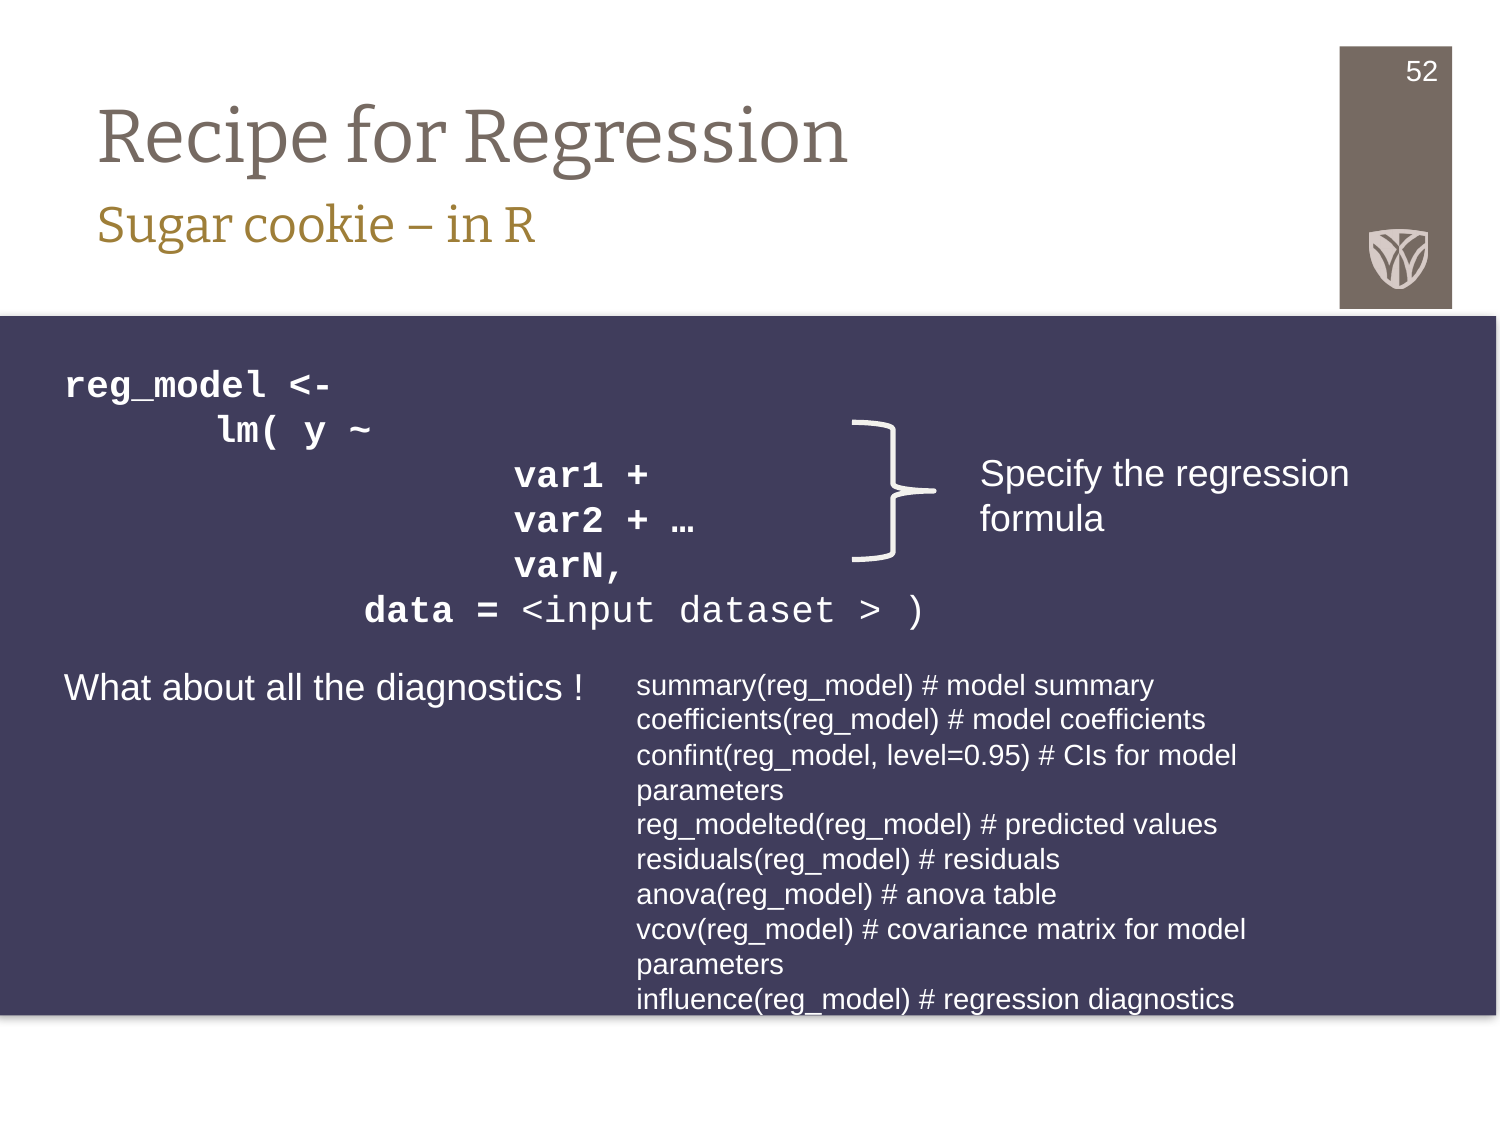

# Recipe for Regression
52
Sugar cookie – in R

reg_model <-
	lm( y ~
			var1 +
			var2 + …
			varN,
		data = <input dataset > )

Specify the regression formula
What about all the diagnostics !
summary(reg_model) # model summary
coefficients(reg_model) # model coefficients
confint(reg_model, level=0.95) # CIs for model parameters
reg_modelted(reg_model) # predicted values
residuals(reg_model) # residuals
anova(reg_model) # anova table
vcov(reg_model) # covariance matrix for model parameters
influence(reg_model) # regression diagnostics